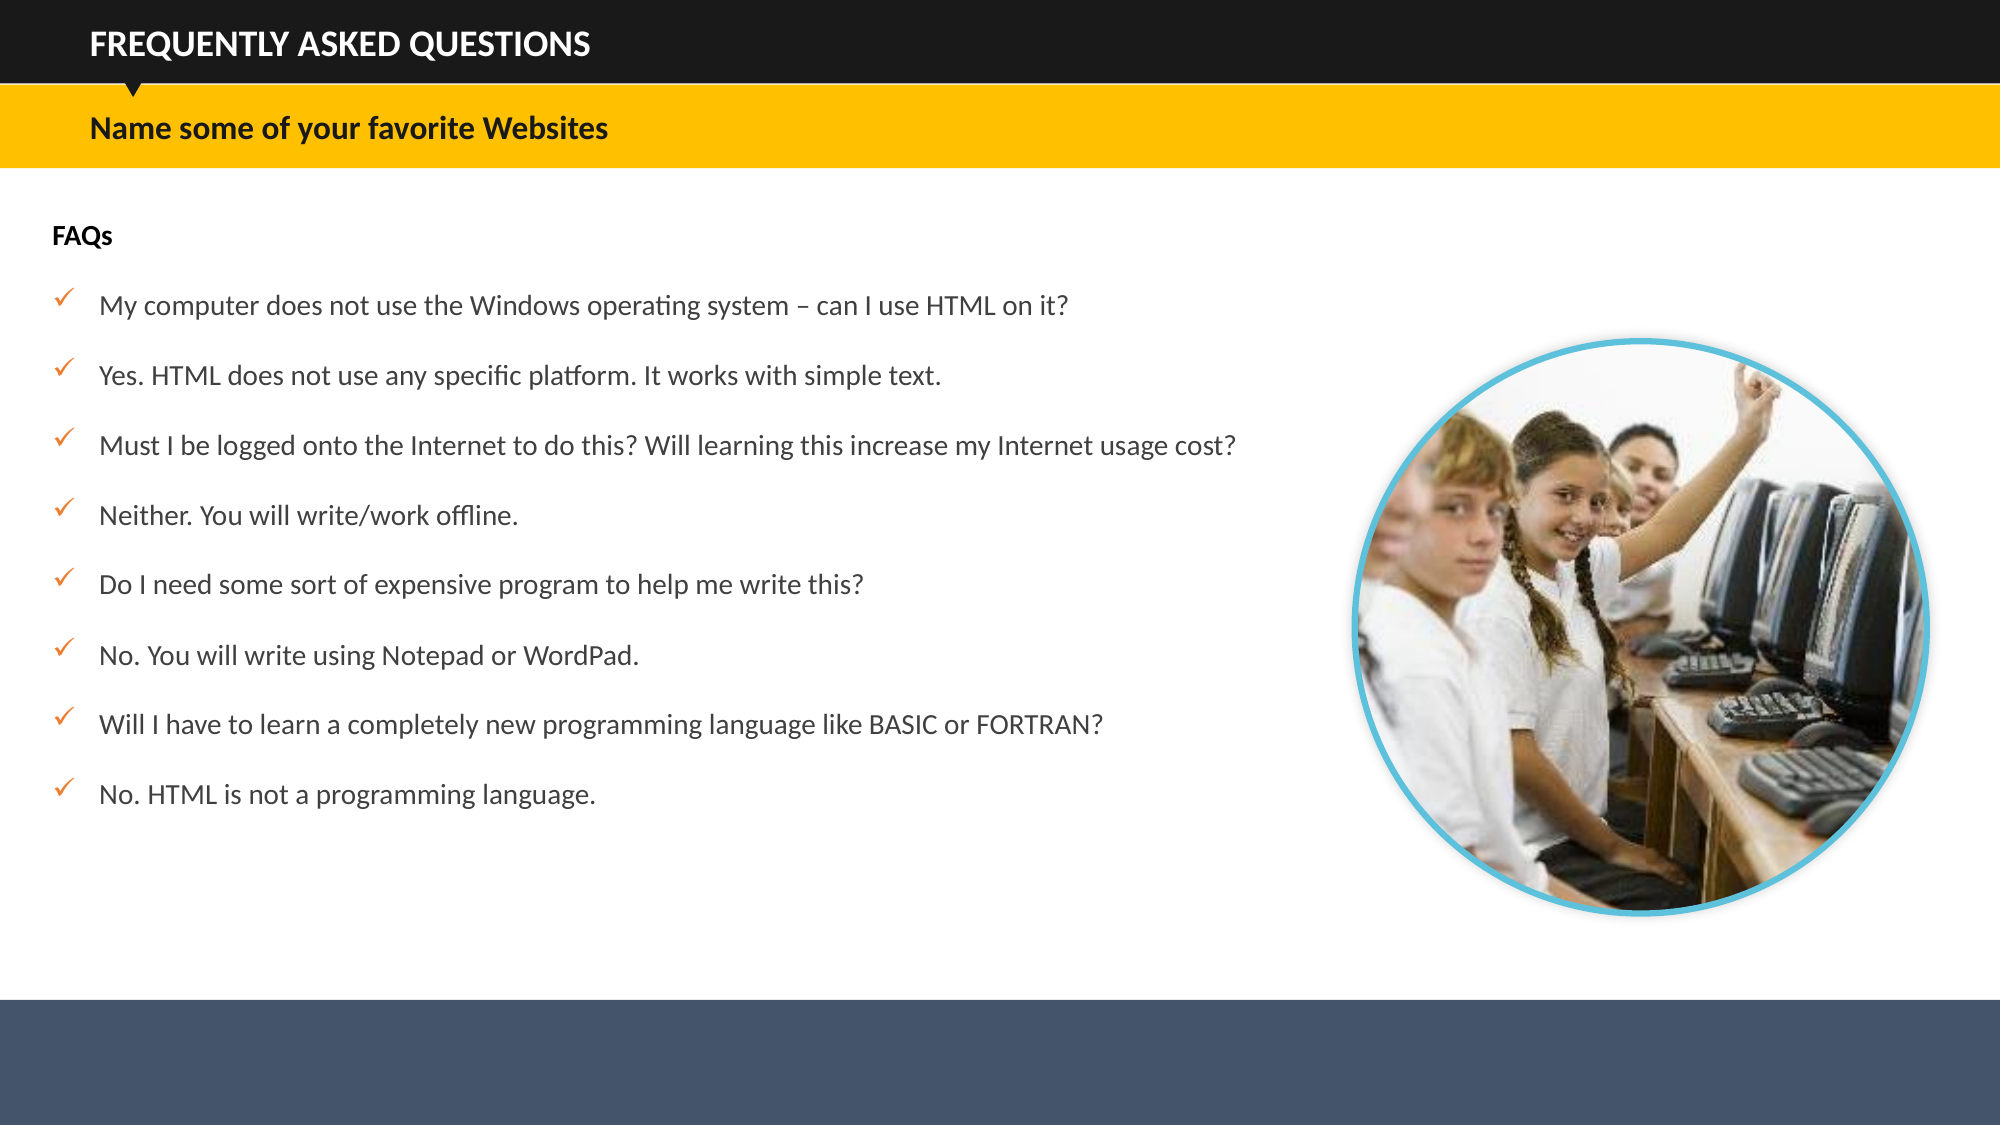

FREQUENTLY ASKED QUESTIONS

Name some of your favorite Websites
FAQs
My computer does not use the Windows operating system – can I use HTML on it?
Yes. HTML does not use any specific platform. It works with simple text.
Must I be logged onto the Internet to do this? Will learning this increase my Internet usage cost?
Neither. You will write/work offline.
Do I need some sort of expensive program to help me write this?
No. You will write using Notepad or WordPad.
Will I have to learn a completely new programming language like BASIC or FORTRAN?
No. HTML is not a programming language.